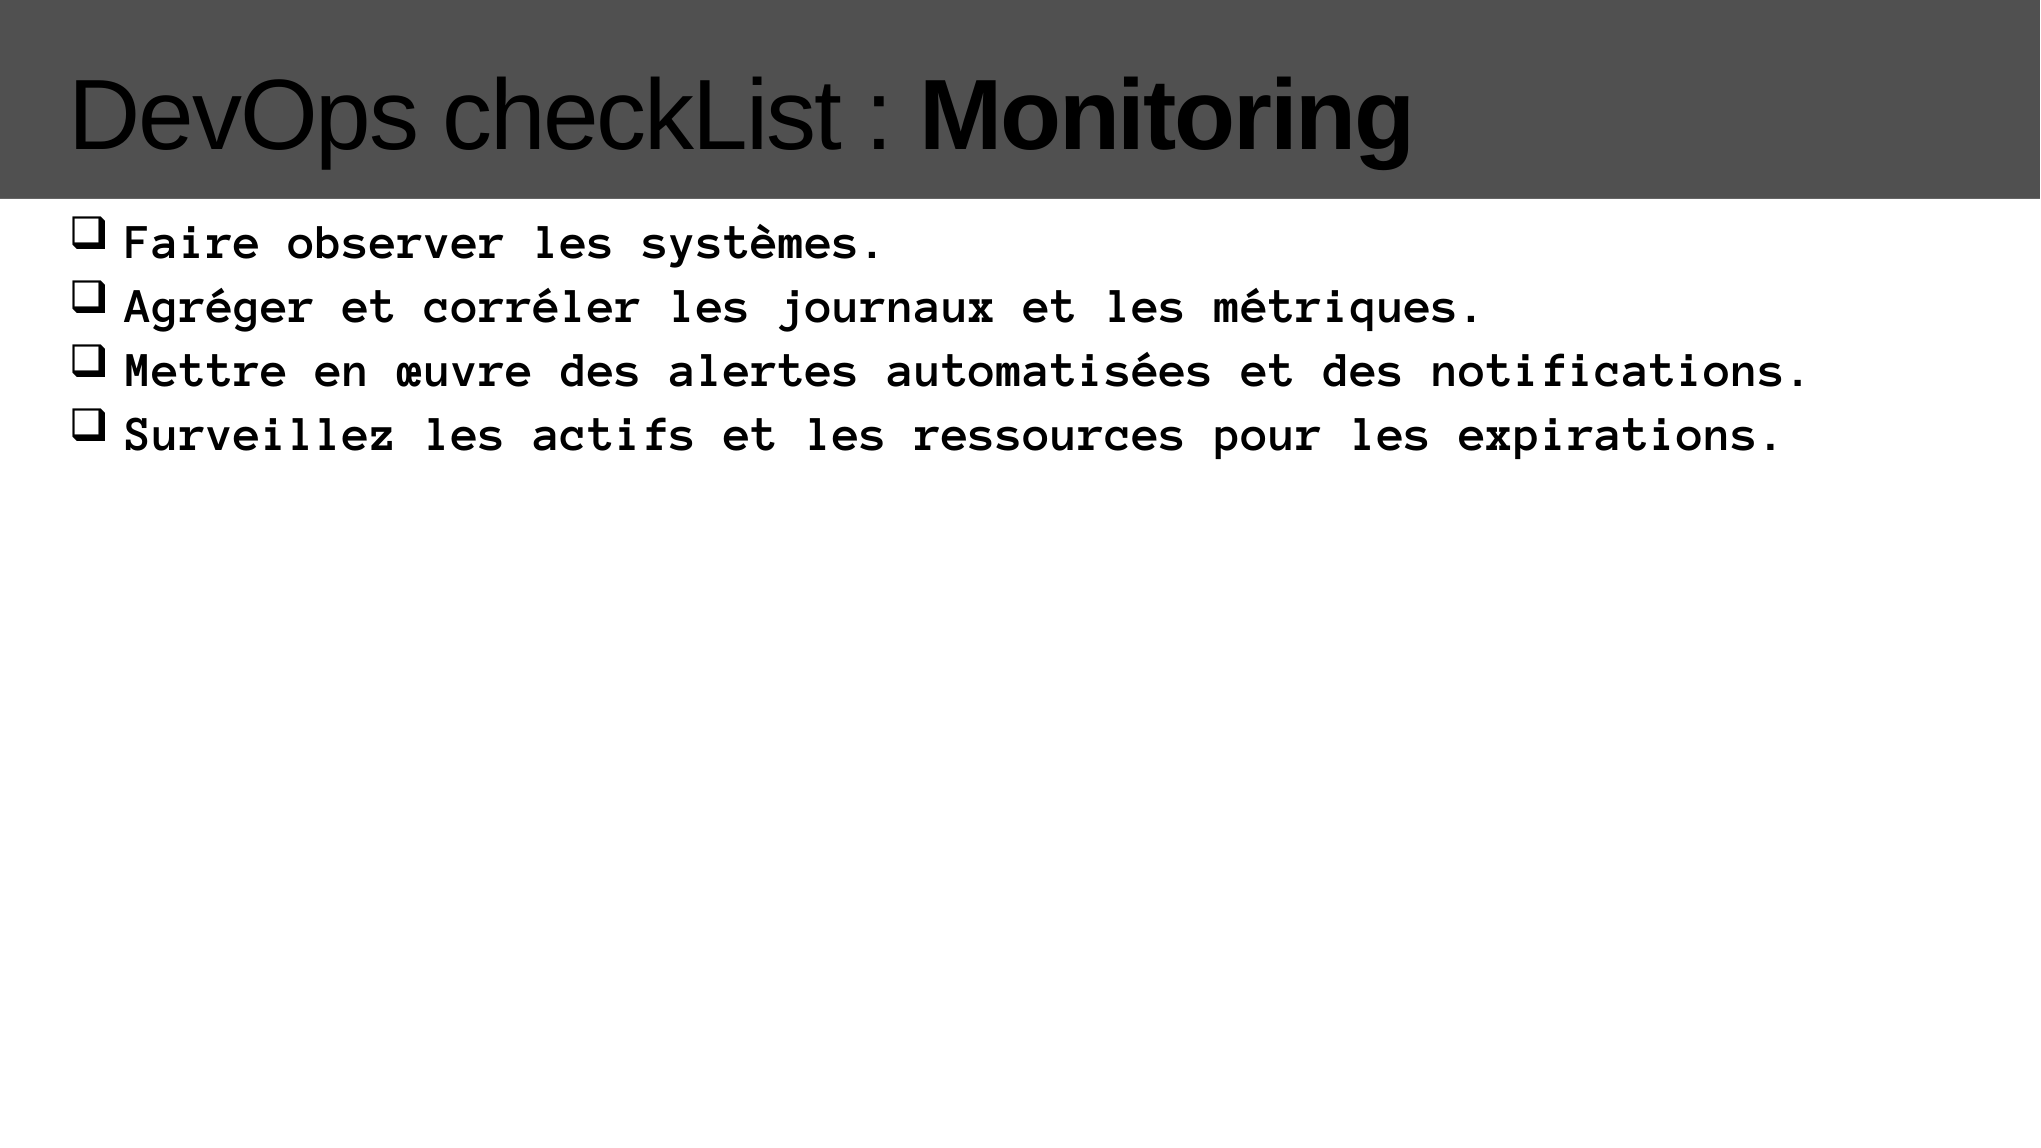

# DevOps checkList : Monitoring
Faire observer les systèmes.
Agréger et corréler les journaux et les métriques.
Mettre en œuvre des alertes automatisées et des notifications.
Surveillez les actifs et les ressources pour les expirations.